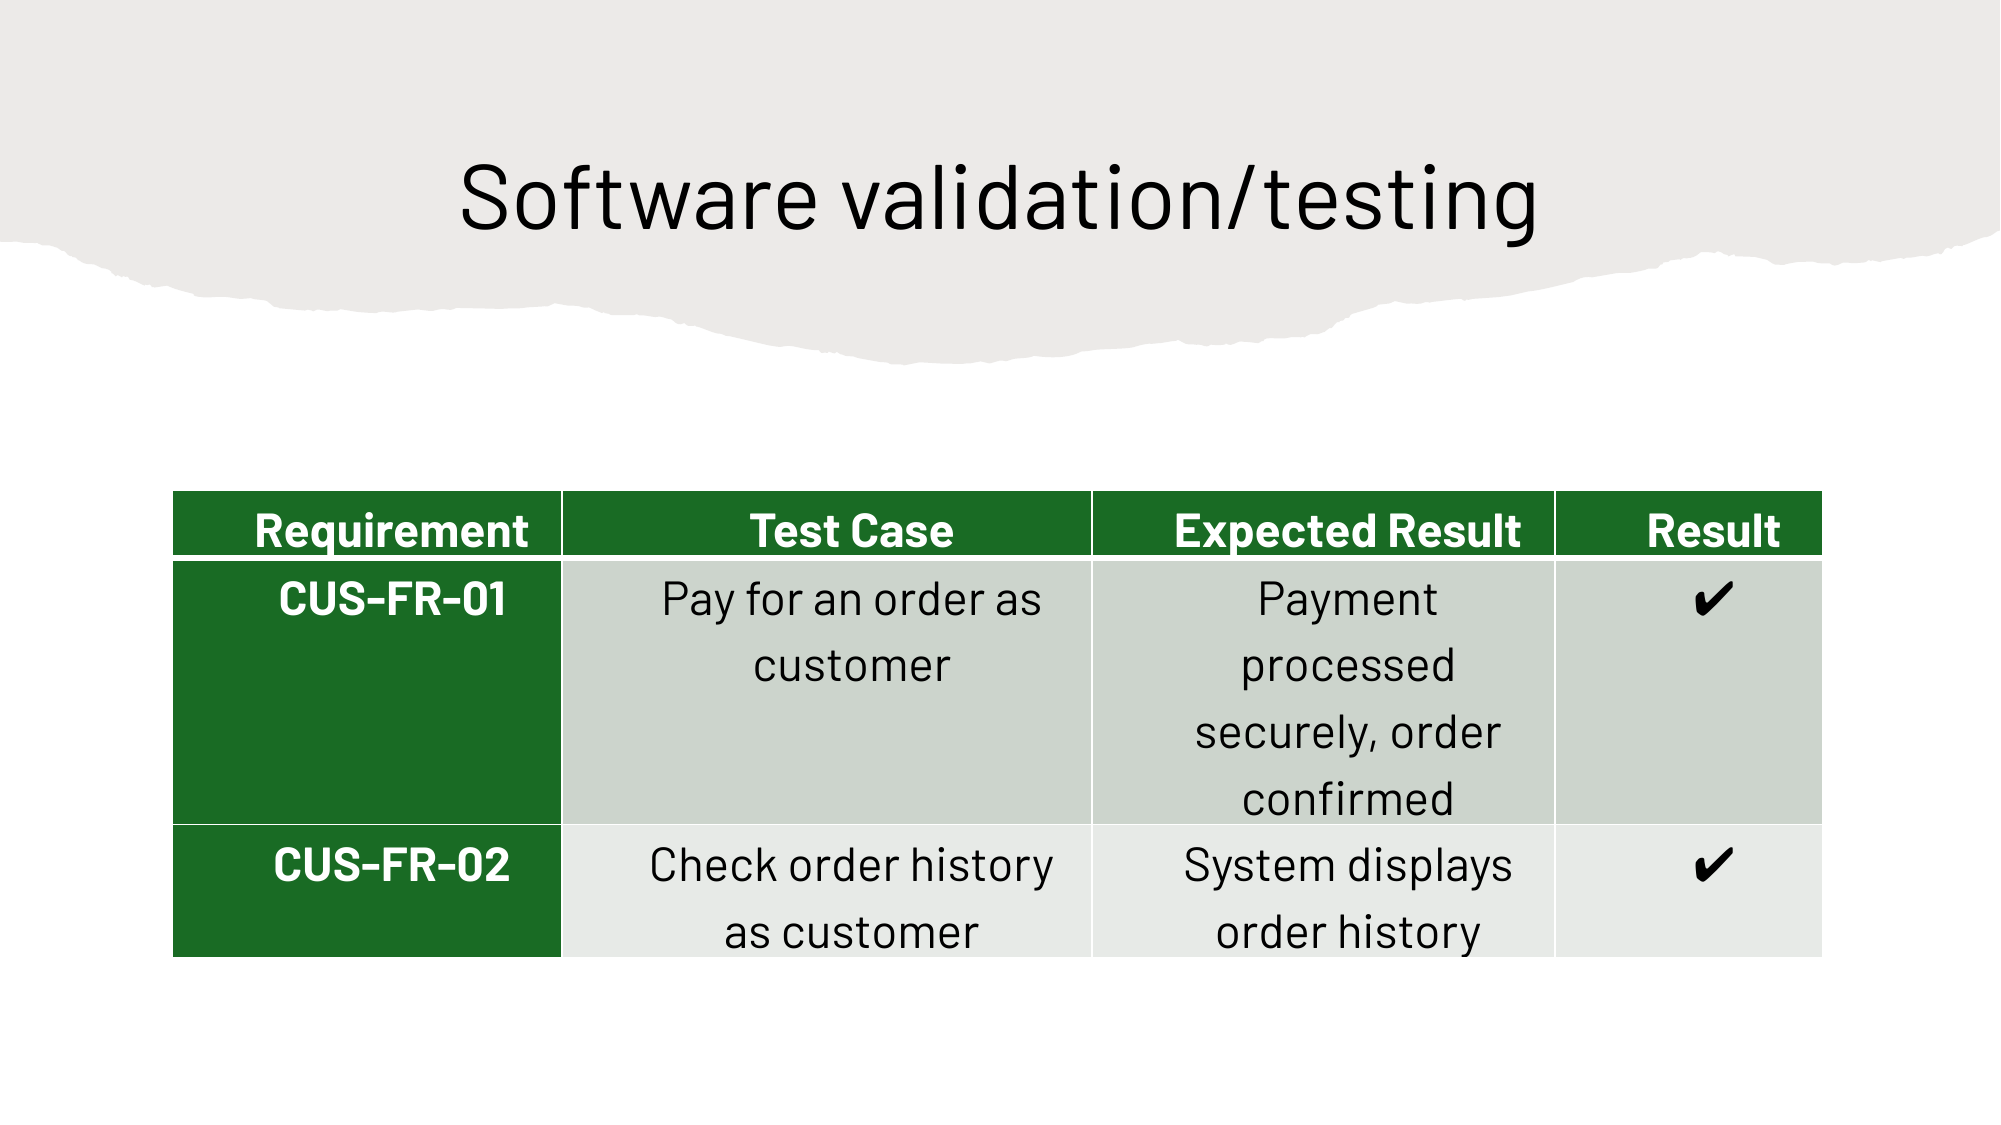

# Software validation/testing
| Requirement | Test Case | Expected Result | Result |
| --- | --- | --- | --- |
| CUS-FR-01 | Pay for an order as customer | Payment processed securely, order confirmed | ✔ |
| CUS-FR-02 | Check order history as customer | System displays order history | ✔ |